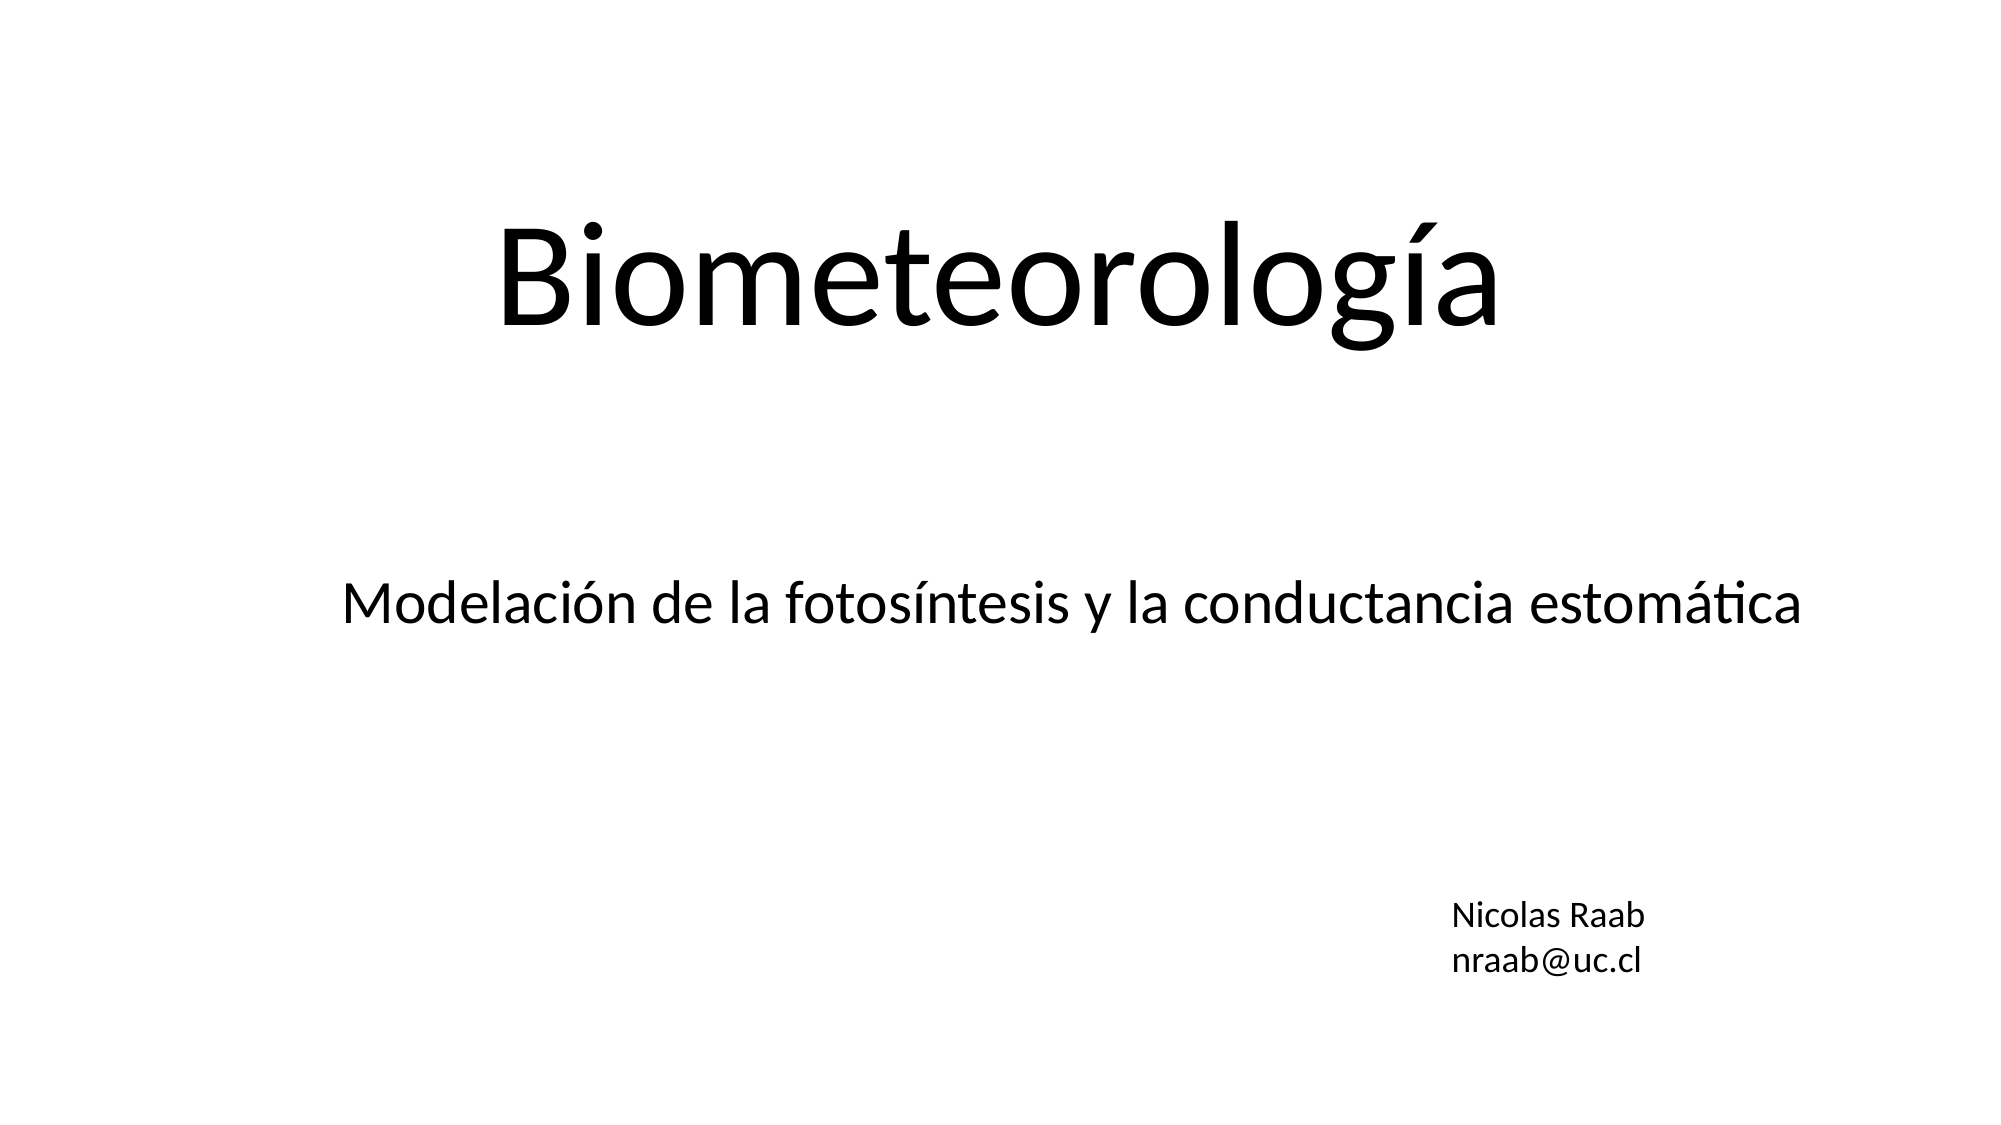

# Biometeorología
Modelación de la fotosíntesis y la conductancia estomática
Nicolas Raab
nraab@uc.cl